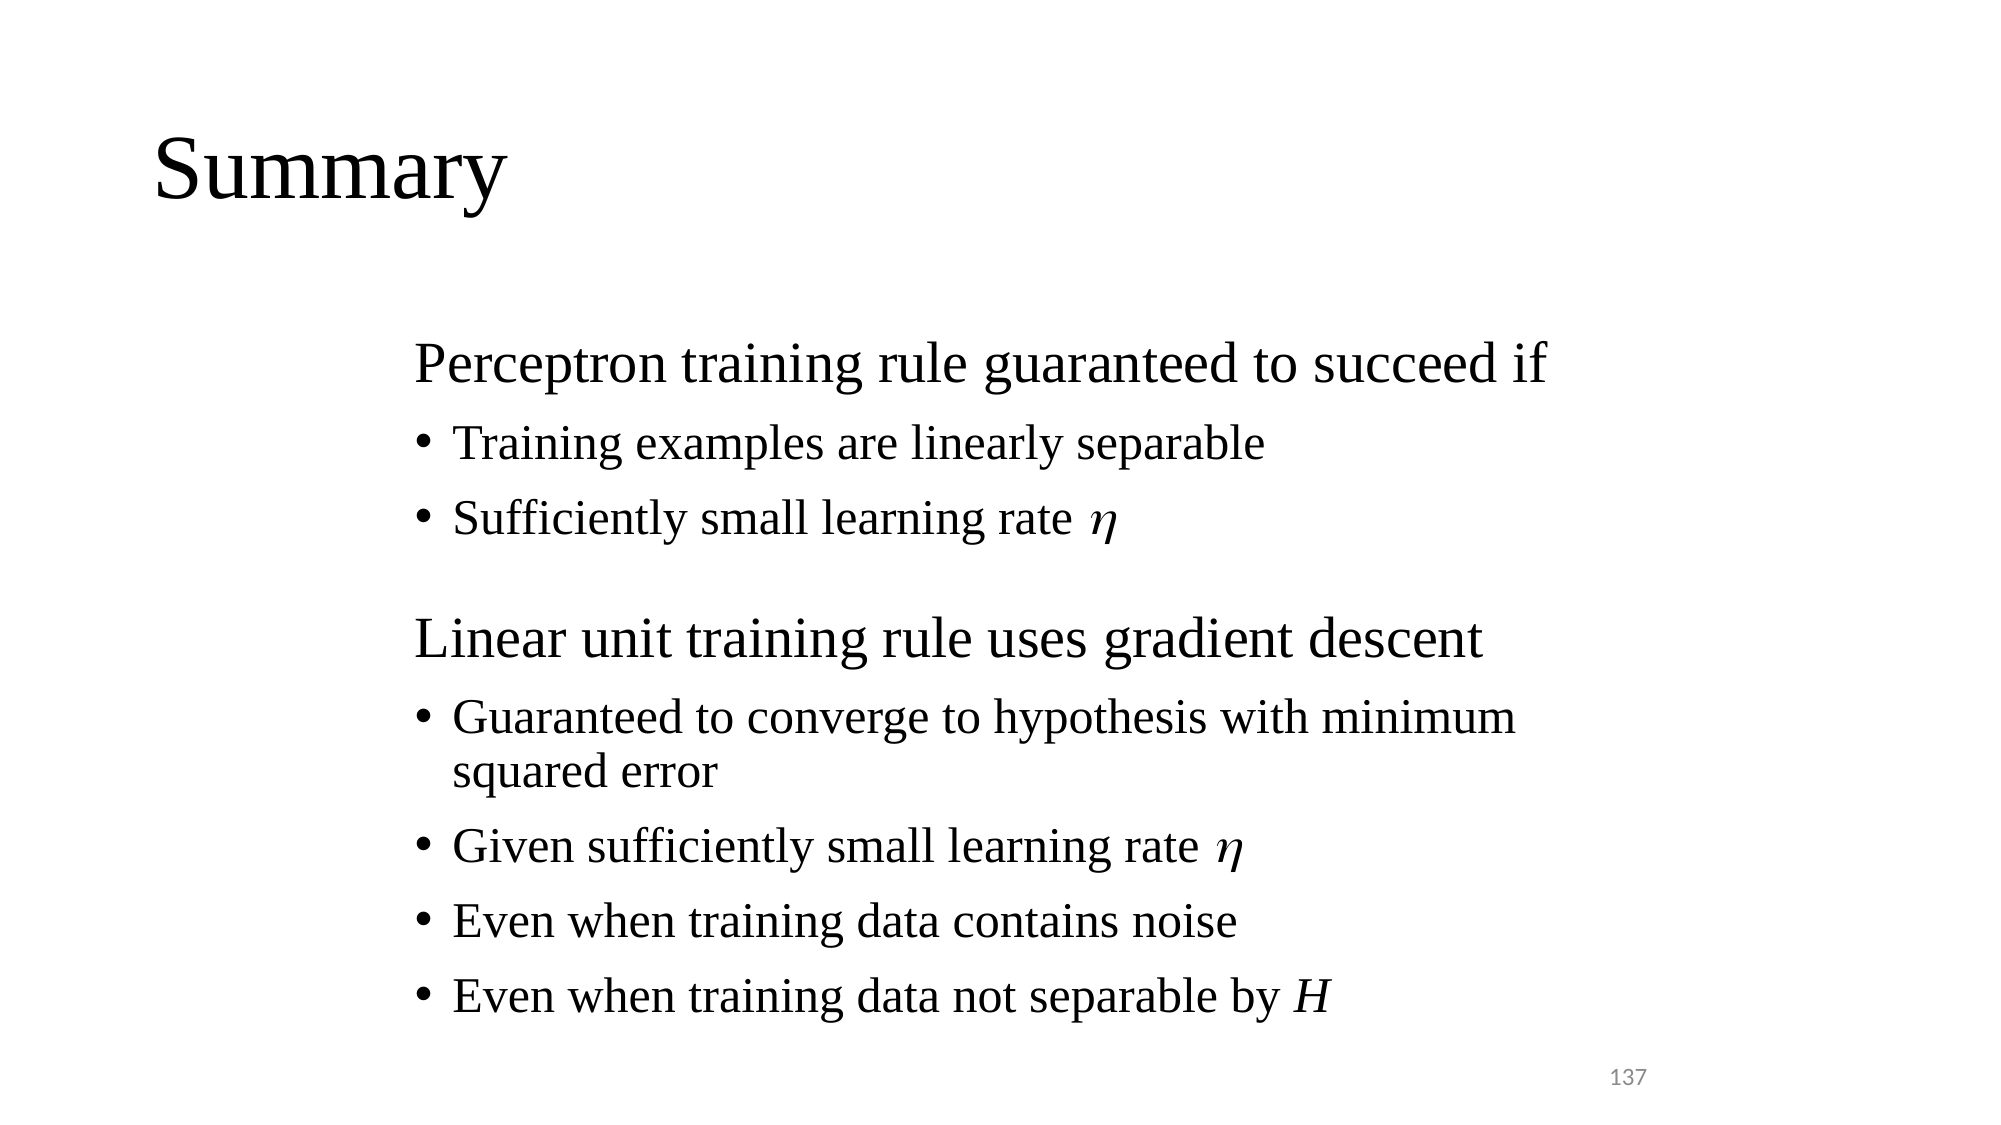

# Summary
Perceptron training rule guaranteed to succeed if
Training examples are linearly separable
Sufficiently small learning rate η

Linear unit training rule uses gradient descent
Guaranteed to converge to hypothesis with minimum squared error
Given sufficiently small learning rate η
Even when training data contains noise
Even when training data not separable by H
137